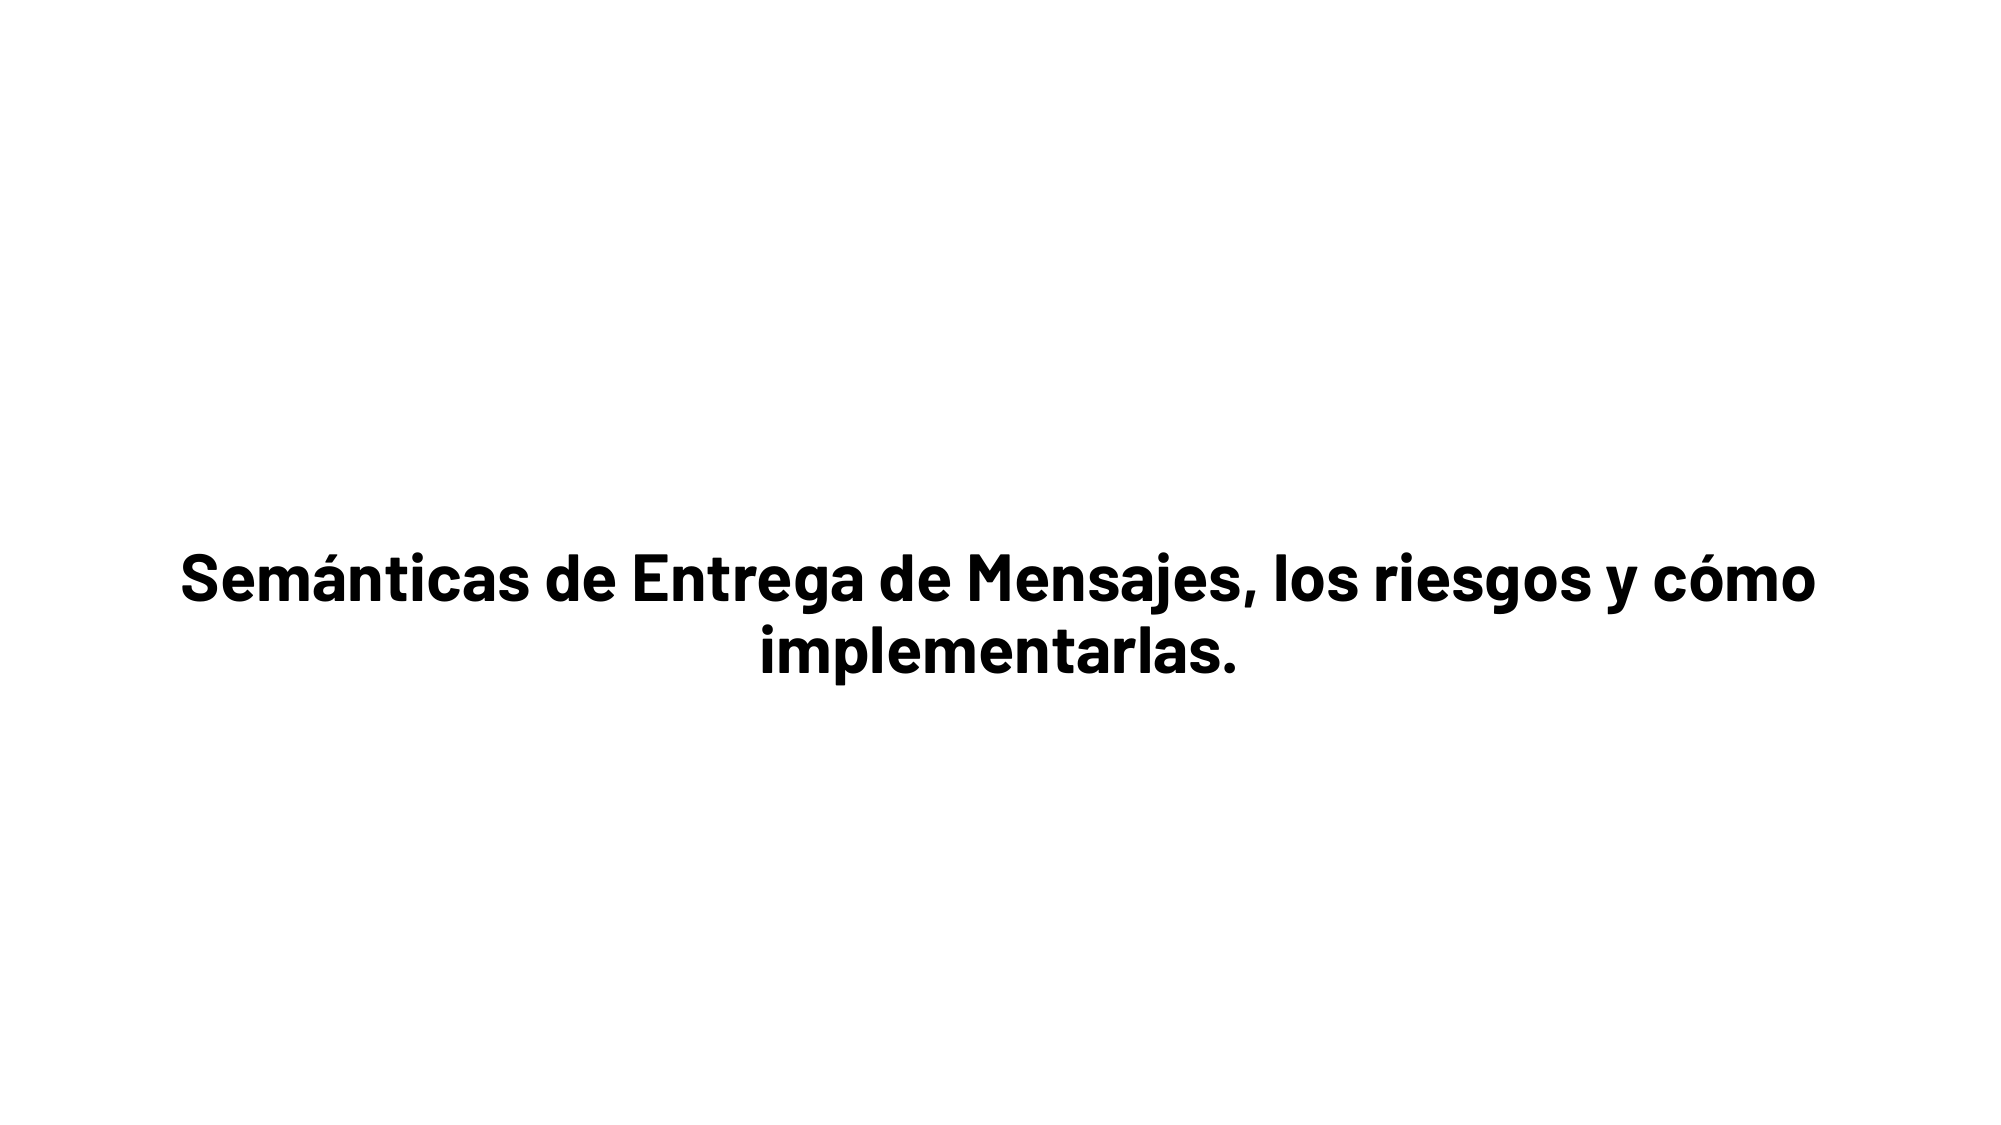

#
Semánticas de Entrega de Mensajes, los riesgos y cómo implementarlas.